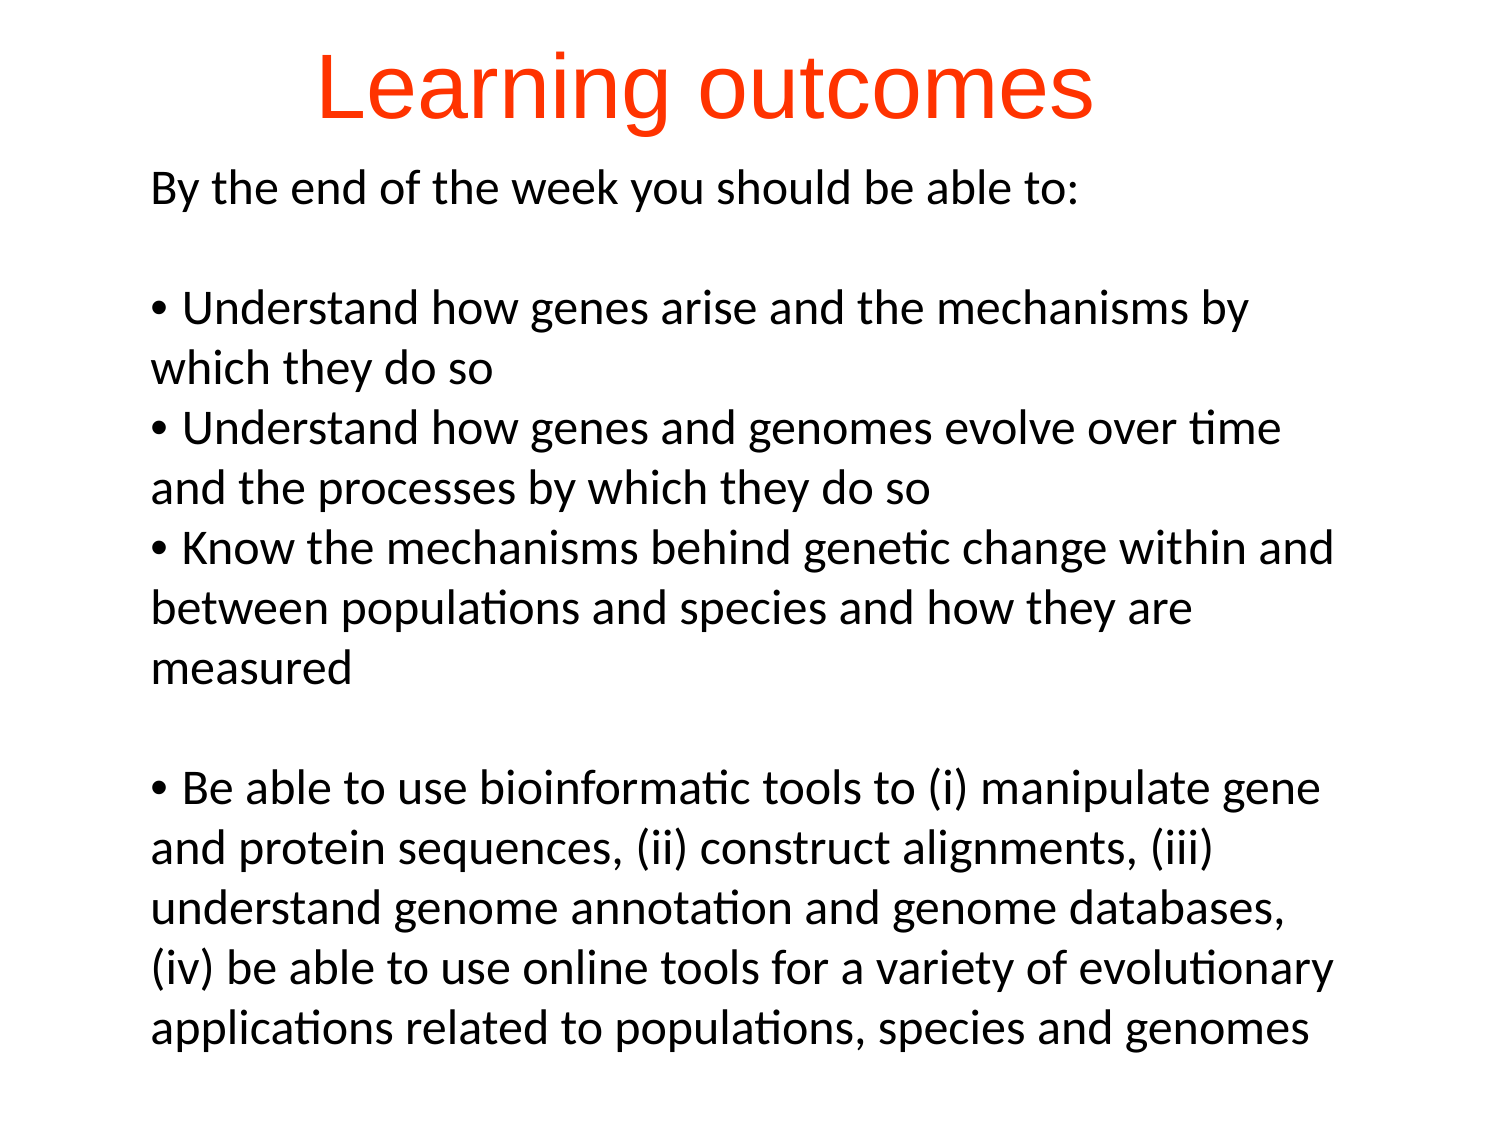

Learning outcomes
By the end of the week you should be able to:

• Understand how genes arise and the mechanisms by which they do so
• Understand how genes and genomes evolve over time and the processes by which they do so
• Know the mechanisms behind genetic change within and between populations and species and how they are measured

• Be able to use bioinformatic tools to (i) manipulate gene and protein sequences, (ii) construct alignments, (iii) understand genome annotation and genome databases, (iv) be able to use online tools for a variety of evolutionary applications related to populations, species and genomes